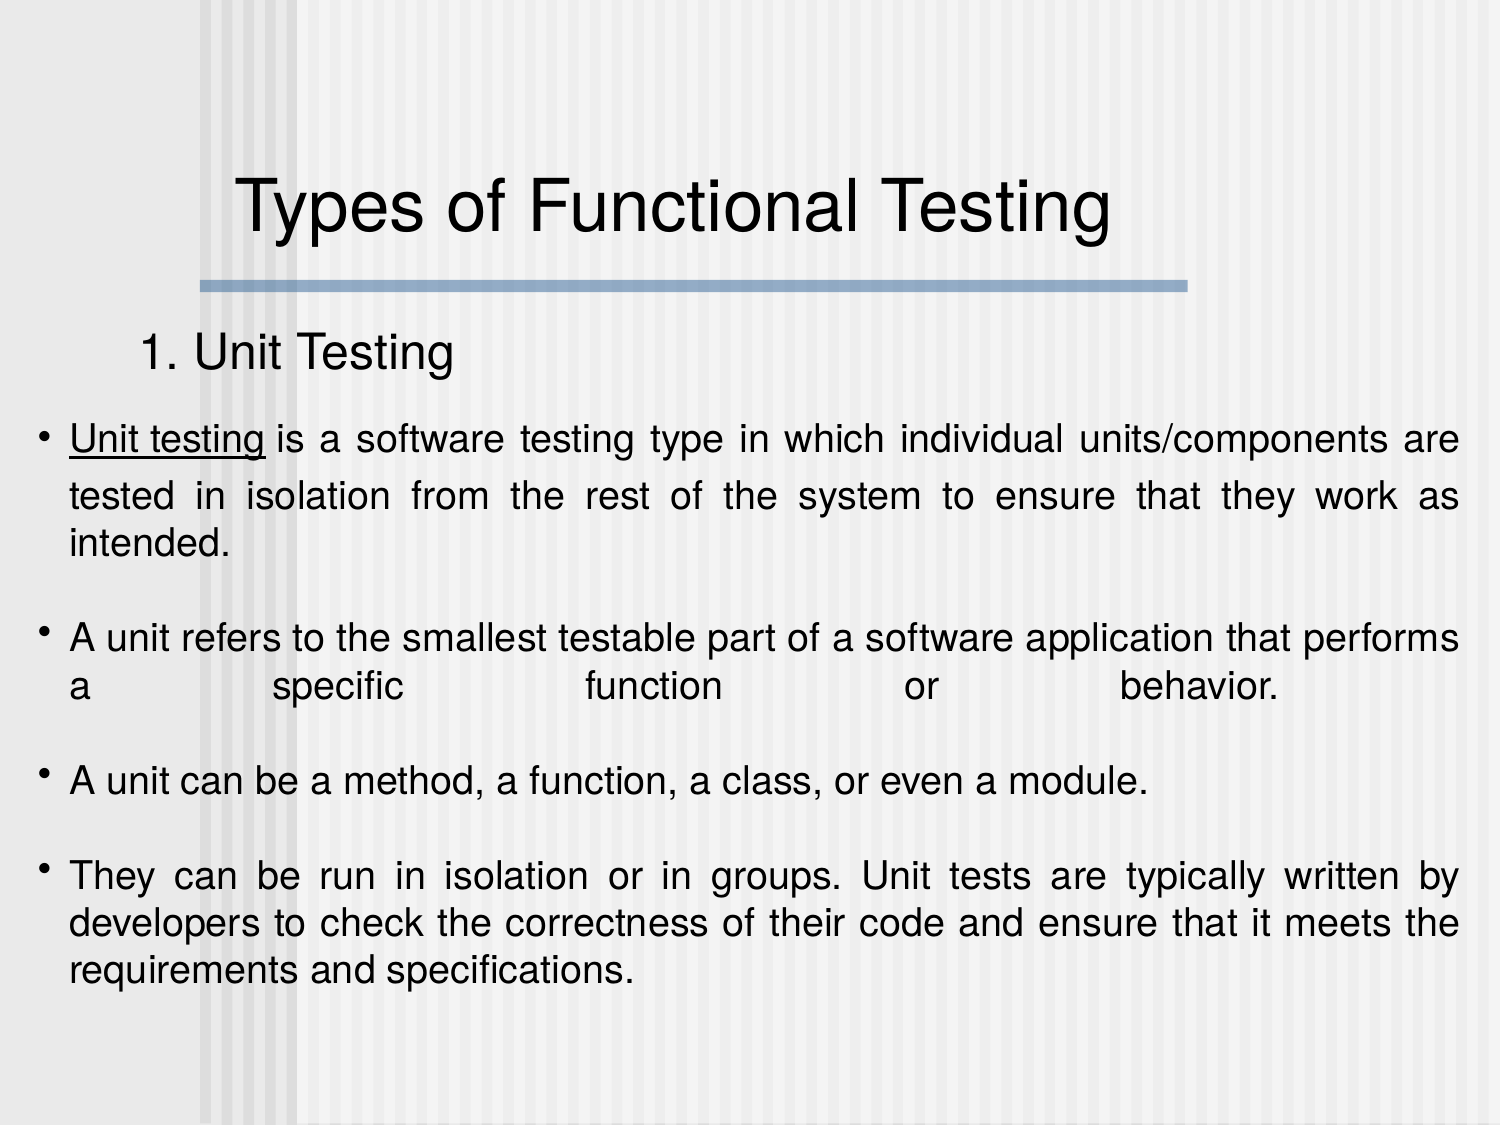

Types of Functional Testing
1. Unit Testing
Unit testing is a software testing type in which individual units/components are tested in isolation from the rest of the system to ensure that they work as intended.
A unit refers to the smallest testable part of a software application that performs a specific function or behavior.
A unit can be a method, a function, a class, or even a module.

They can be run in isolation or in groups. Unit tests are typically written by developers to check the correctness of their code and ensure that it meets the requirements and specifications.
41